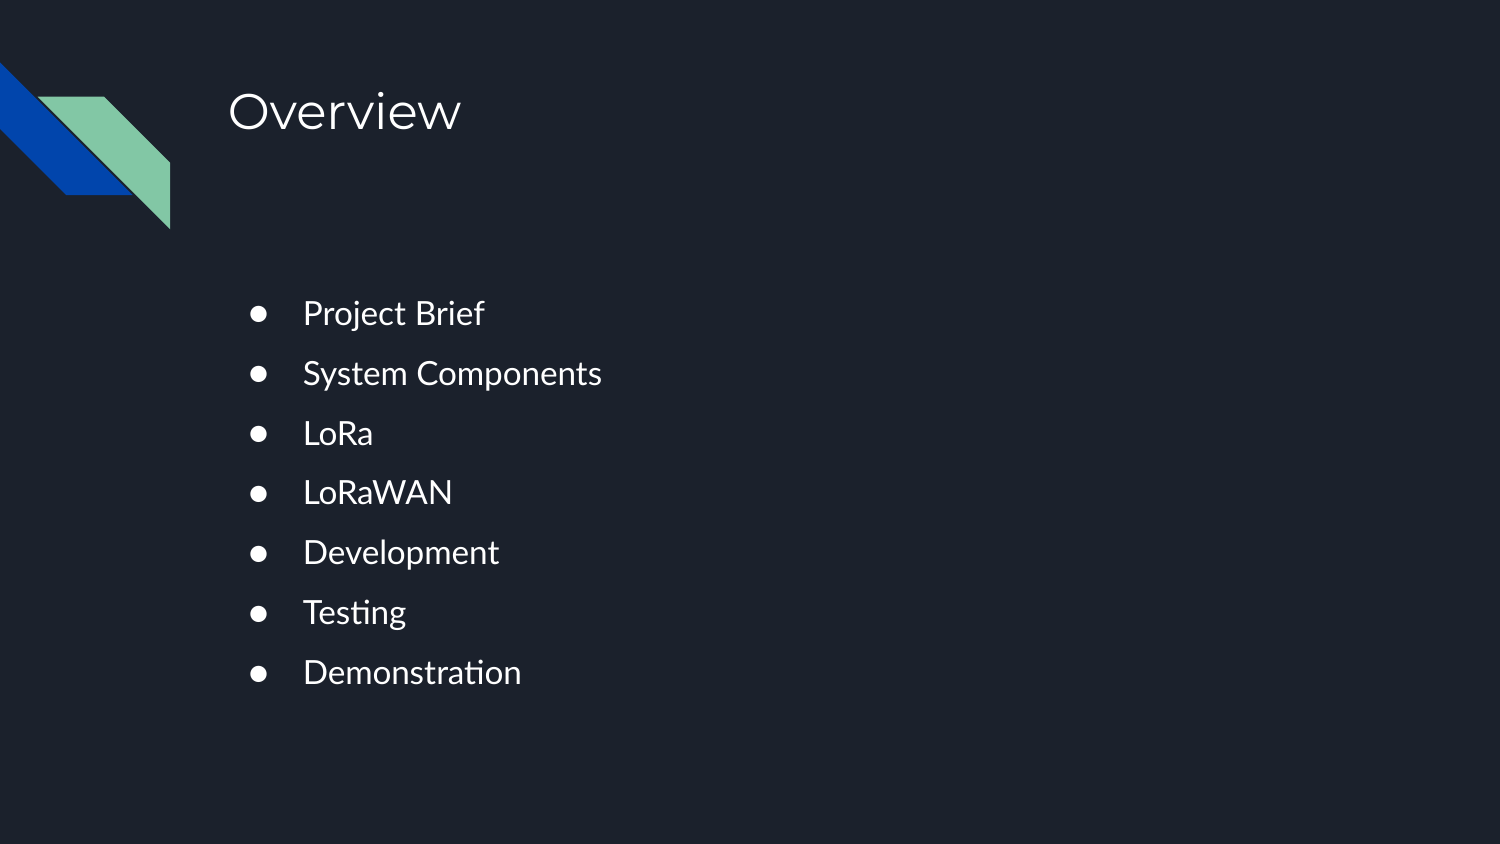

# Overview
Project Brief
System Components
LoRa
LoRaWAN
Development
Testing
Demonstration